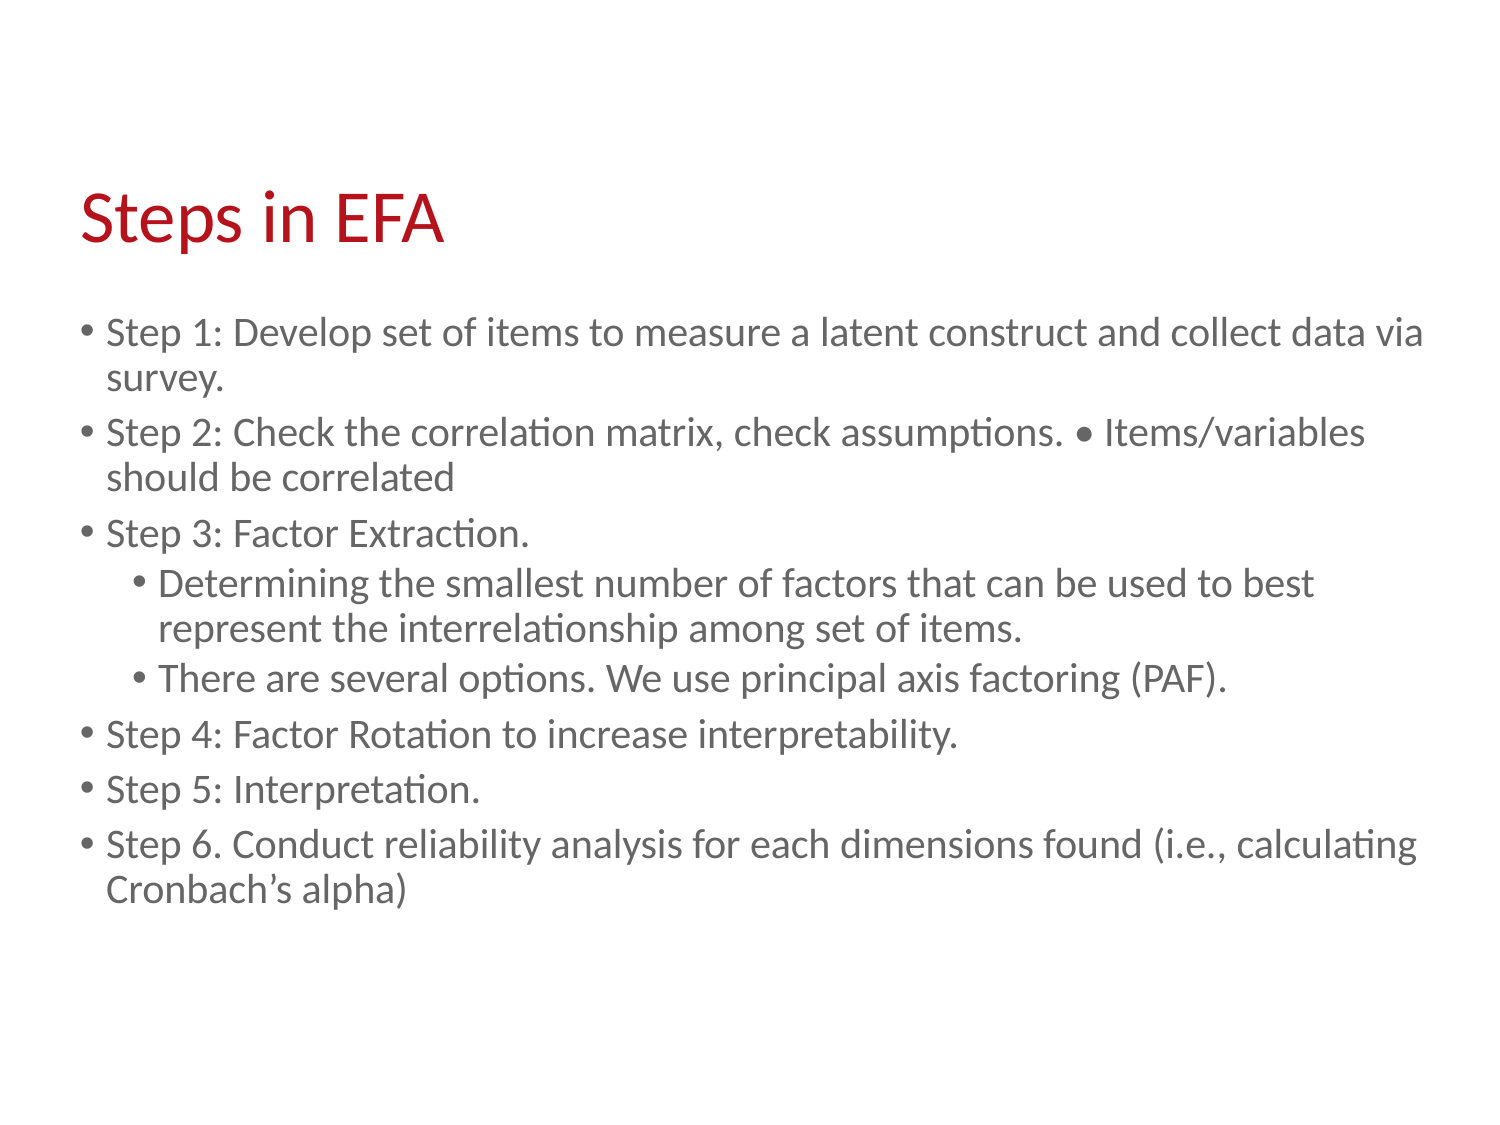

# Steps in EFA
Step 1: Develop set of items to measure a latent construct and collect data via survey.
Step 2: Check the correlation matrix, check assumptions. • Items/variables should be correlated
Step 3: Factor Extraction.
Determining the smallest number of factors that can be used to best represent the interrelationship among set of items.
There are several options. We use principal axis factoring (PAF).
Step 4: Factor Rotation to increase interpretability.
Step 5: Interpretation.
Step 6. Conduct reliability analysis for each dimensions found (i.e., calculating Cronbach’s alpha)